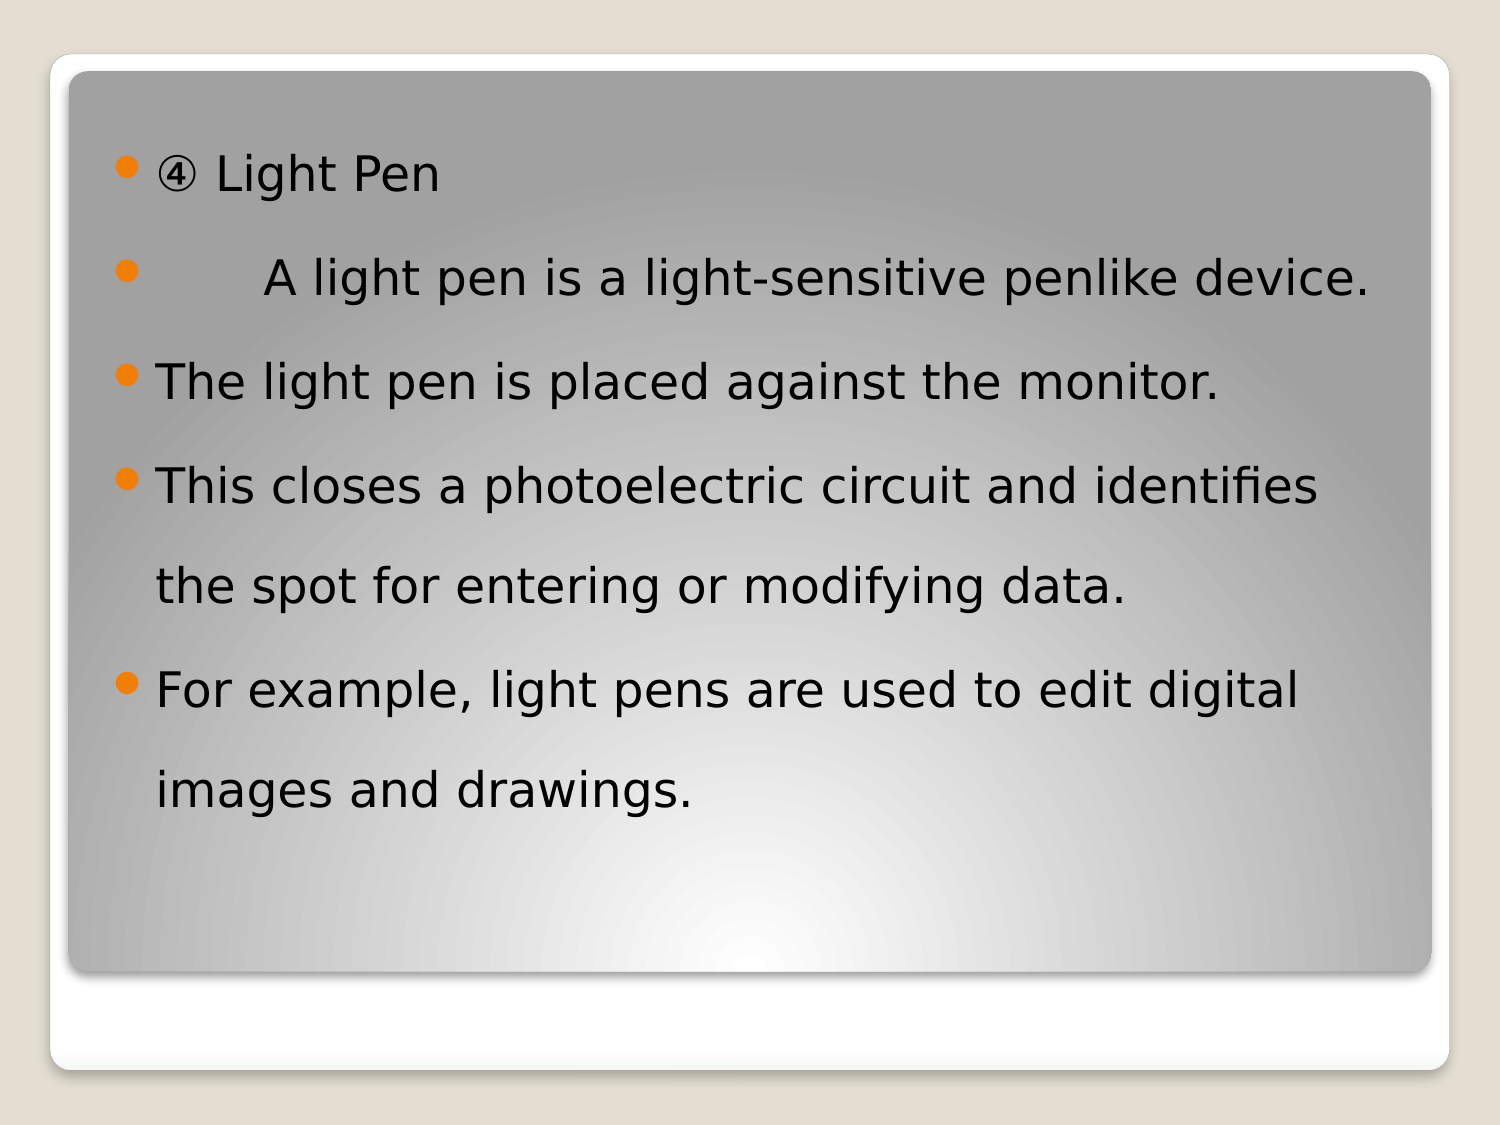

④ Light Pen
　　A light pen is a light-sensitive penlike device.
The light pen is placed against the monitor.
This closes a photoelectric circuit and identifies the spot for entering or modifying data.
For example, light pens are used to edit digital images and drawings.